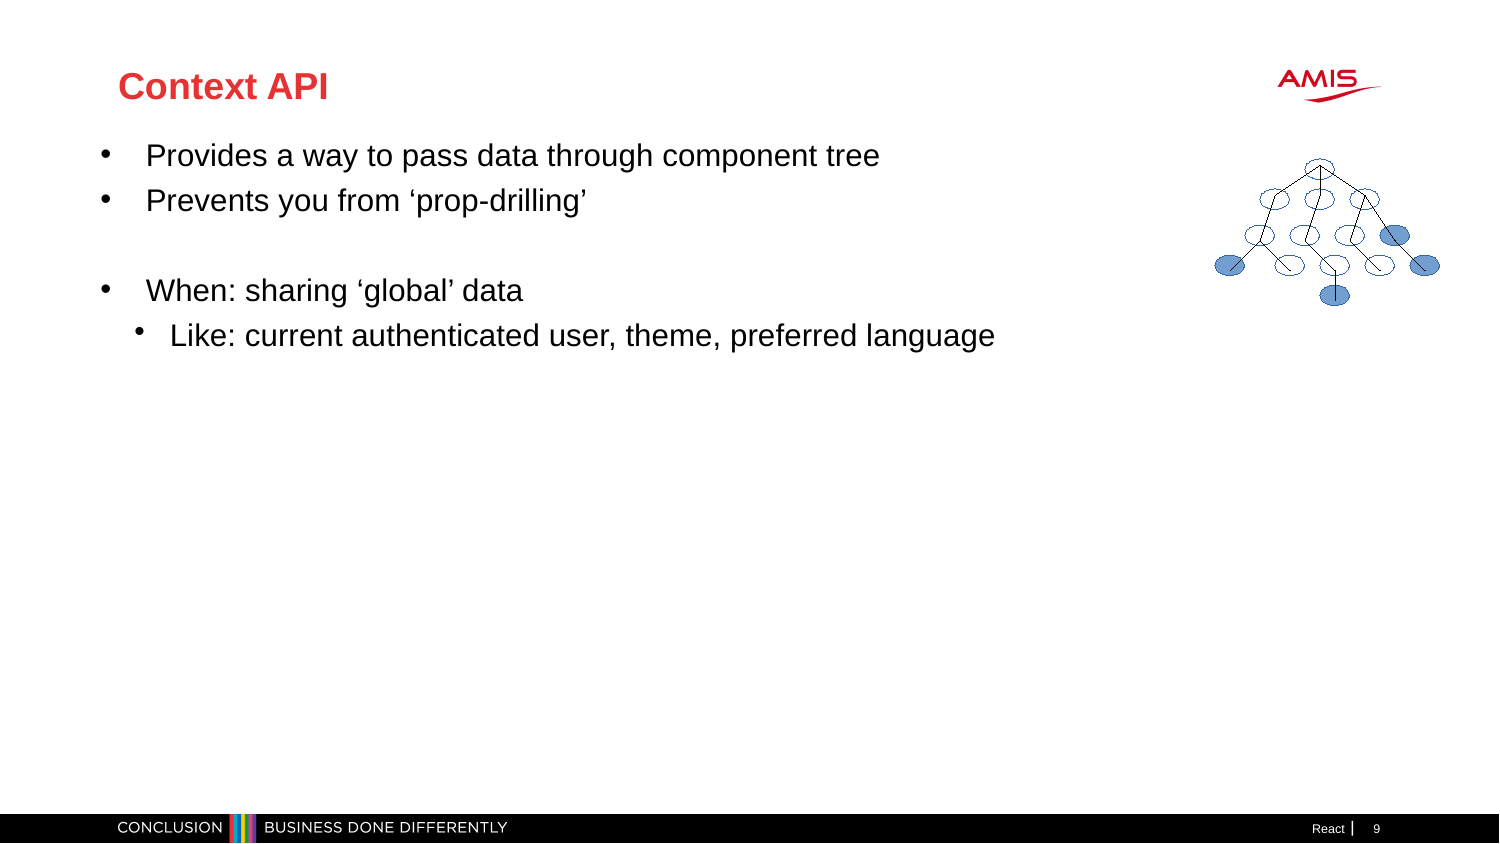

Context API

Provides a way to pass data through component tree
Prevents you from ‘prop-drilling’

When: sharing ‘global’ data
Like: current authenticated user, theme, preferred language

React
9